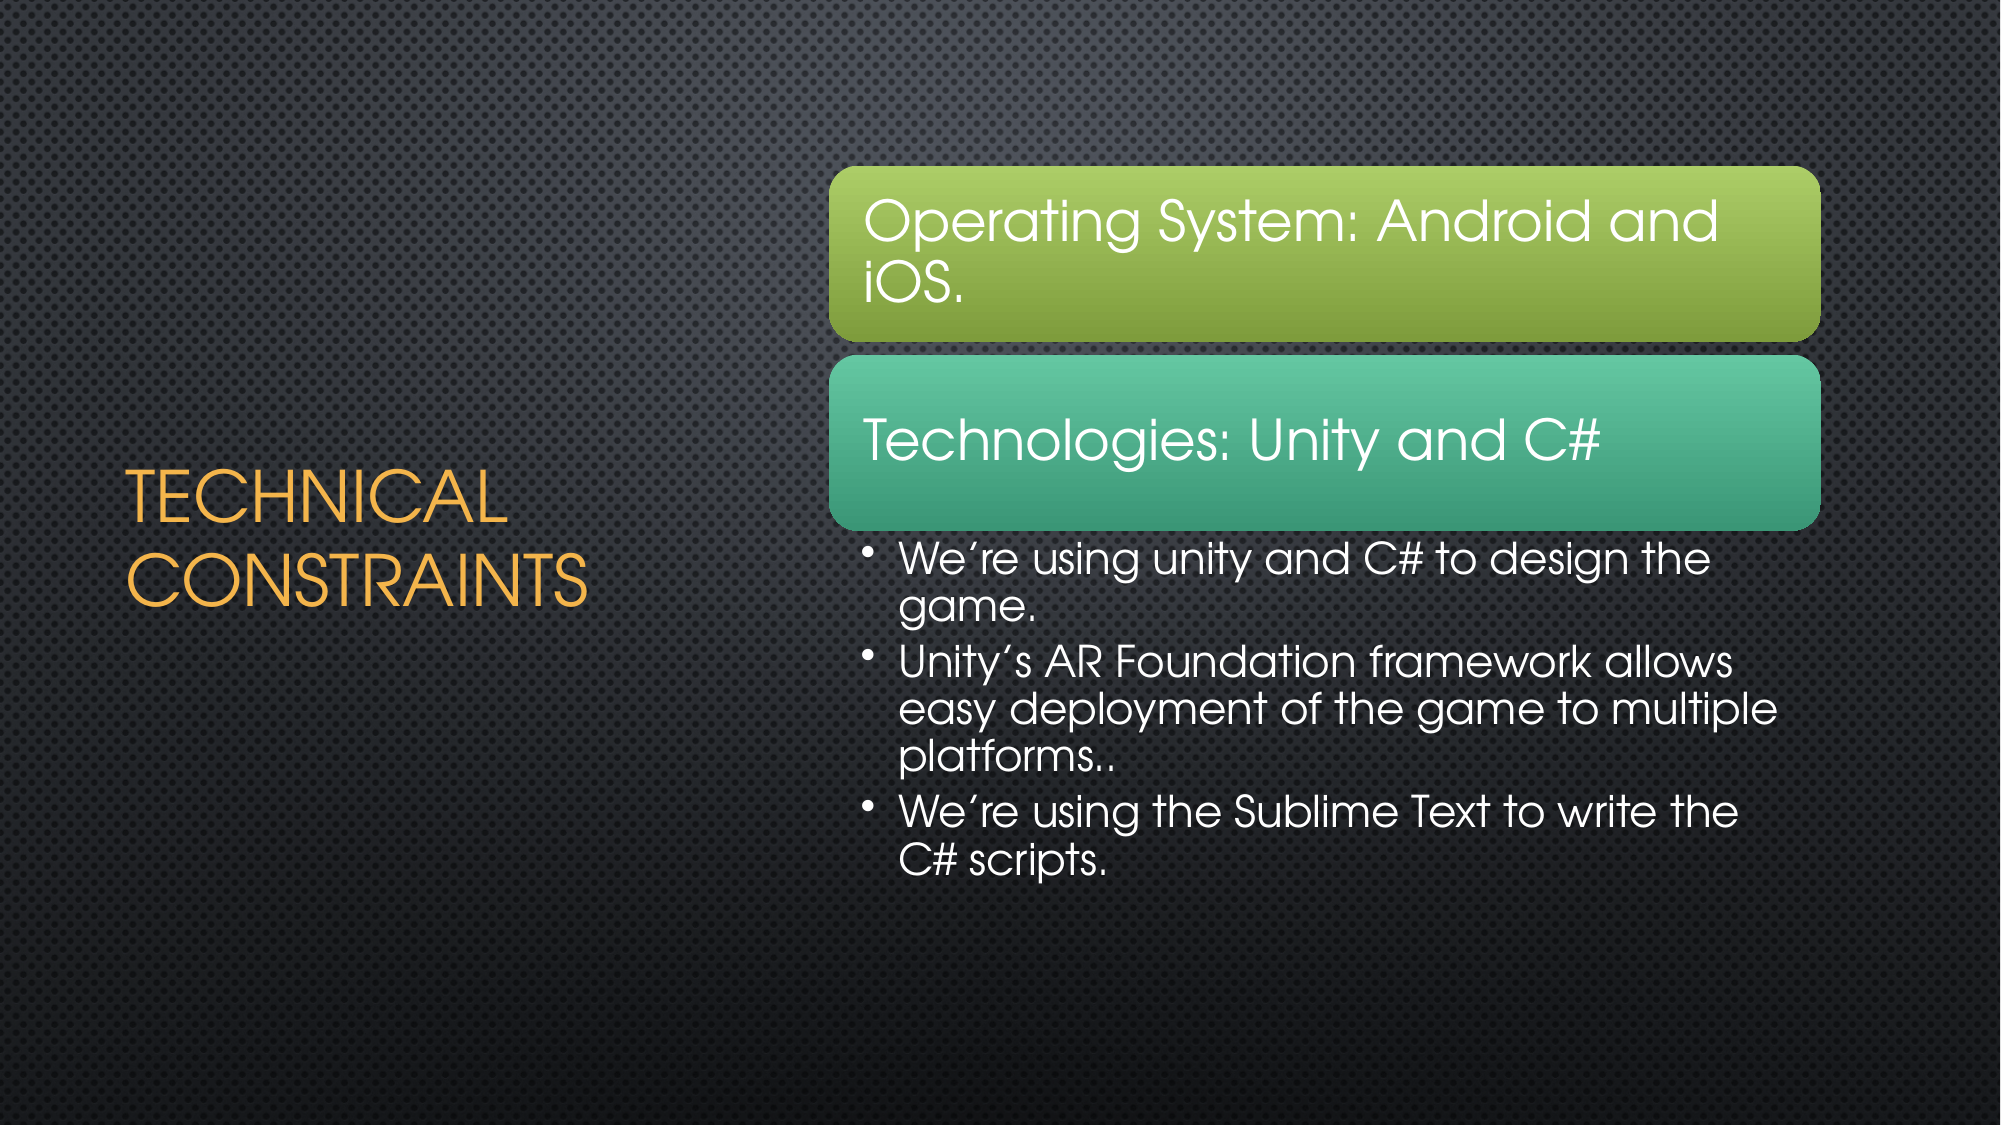

Operating System: Android and iOS.
Technologies: Unity and C#
We’re using unity and C# to design the game.
Unity’s AR Foundation framework allows easy deployment of the game to multiple platforms..
We’re using the Sublime Text to write the C# scripts.
# Technical constraints